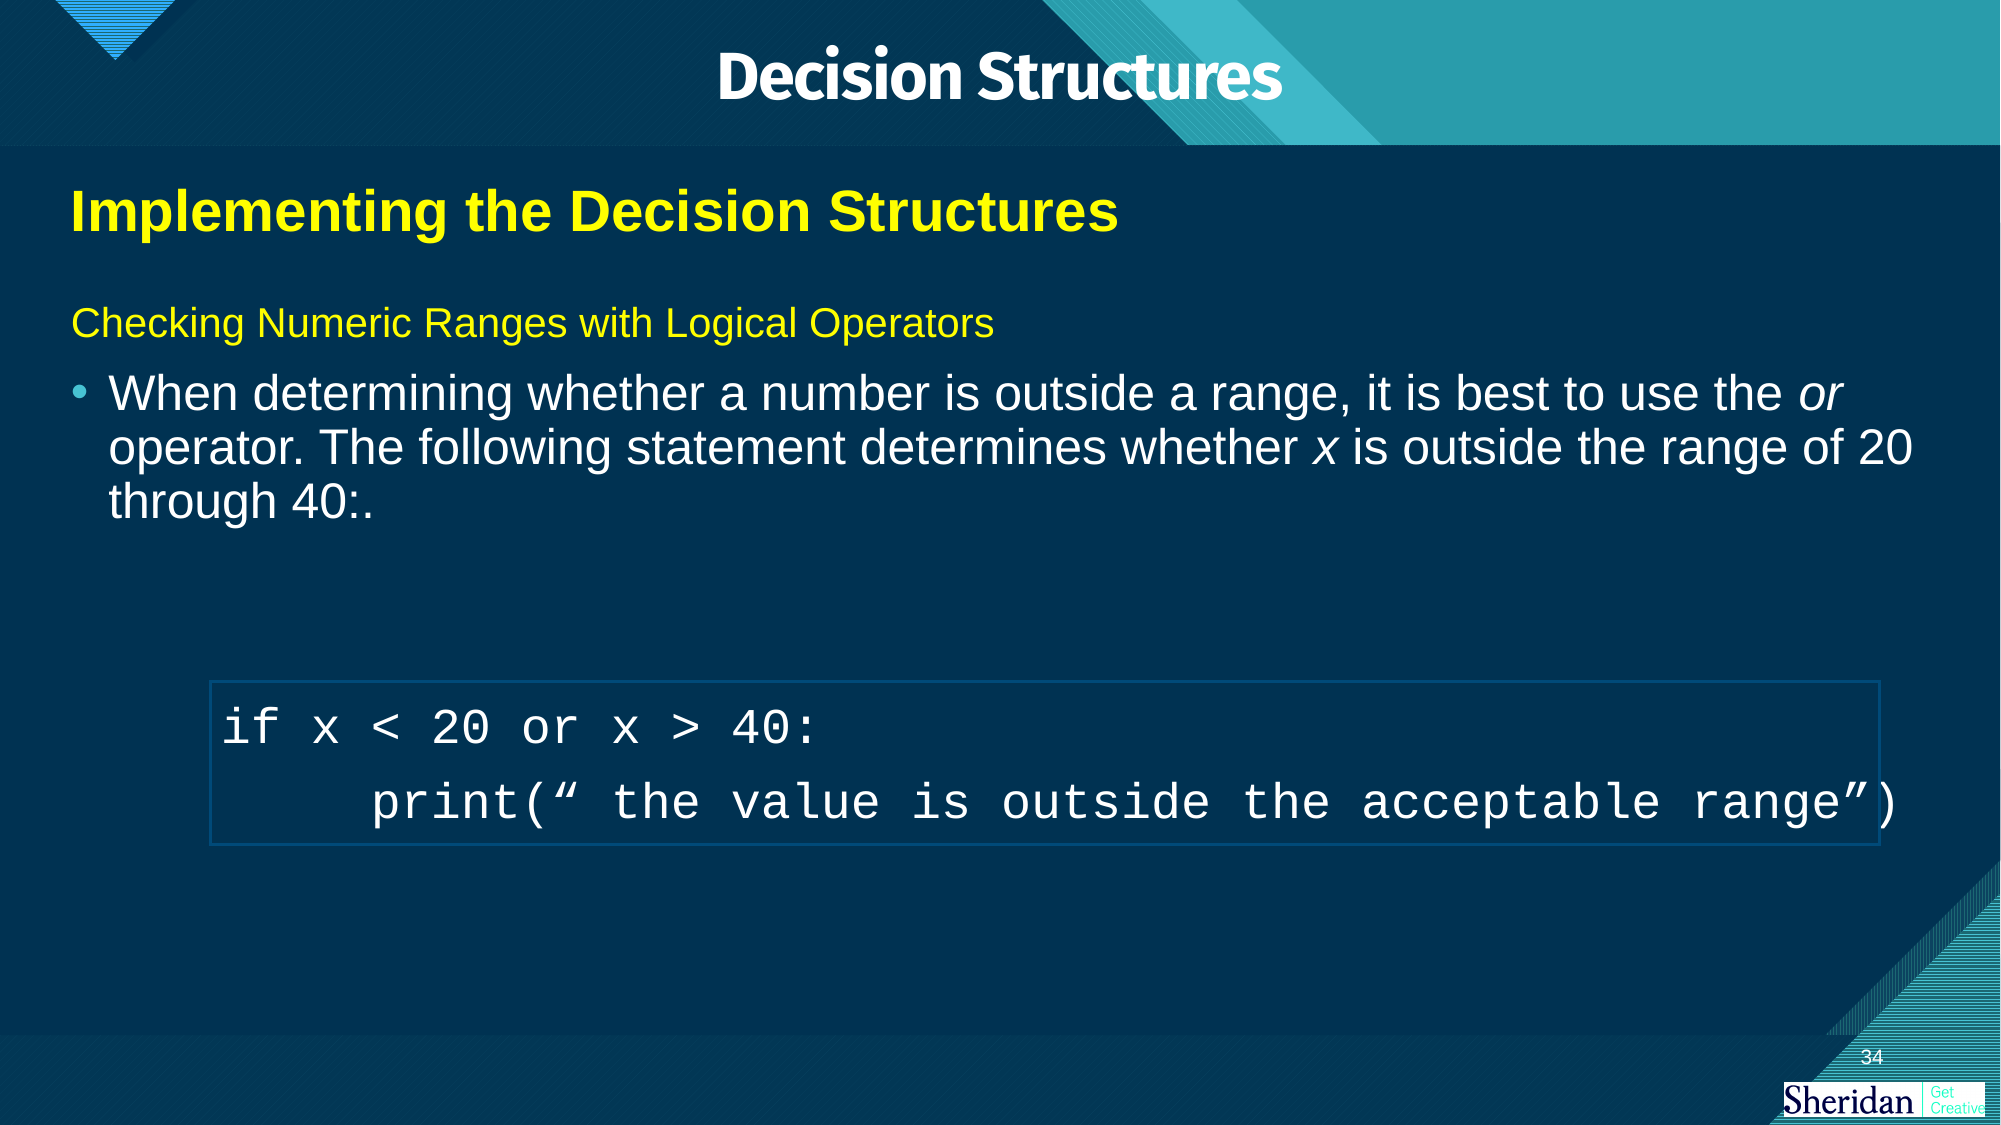

# Decision Structures
Implementing the Decision Structures
Checking Numeric Ranges with Logical Operators
When determining whether a number is outside a range, it is best to use the or operator. The following statement determines whether x is outside the range of 20 through 40:.

	if x < 20 or x > 40:
		print(“ the value is outside the acceptable range”)

34